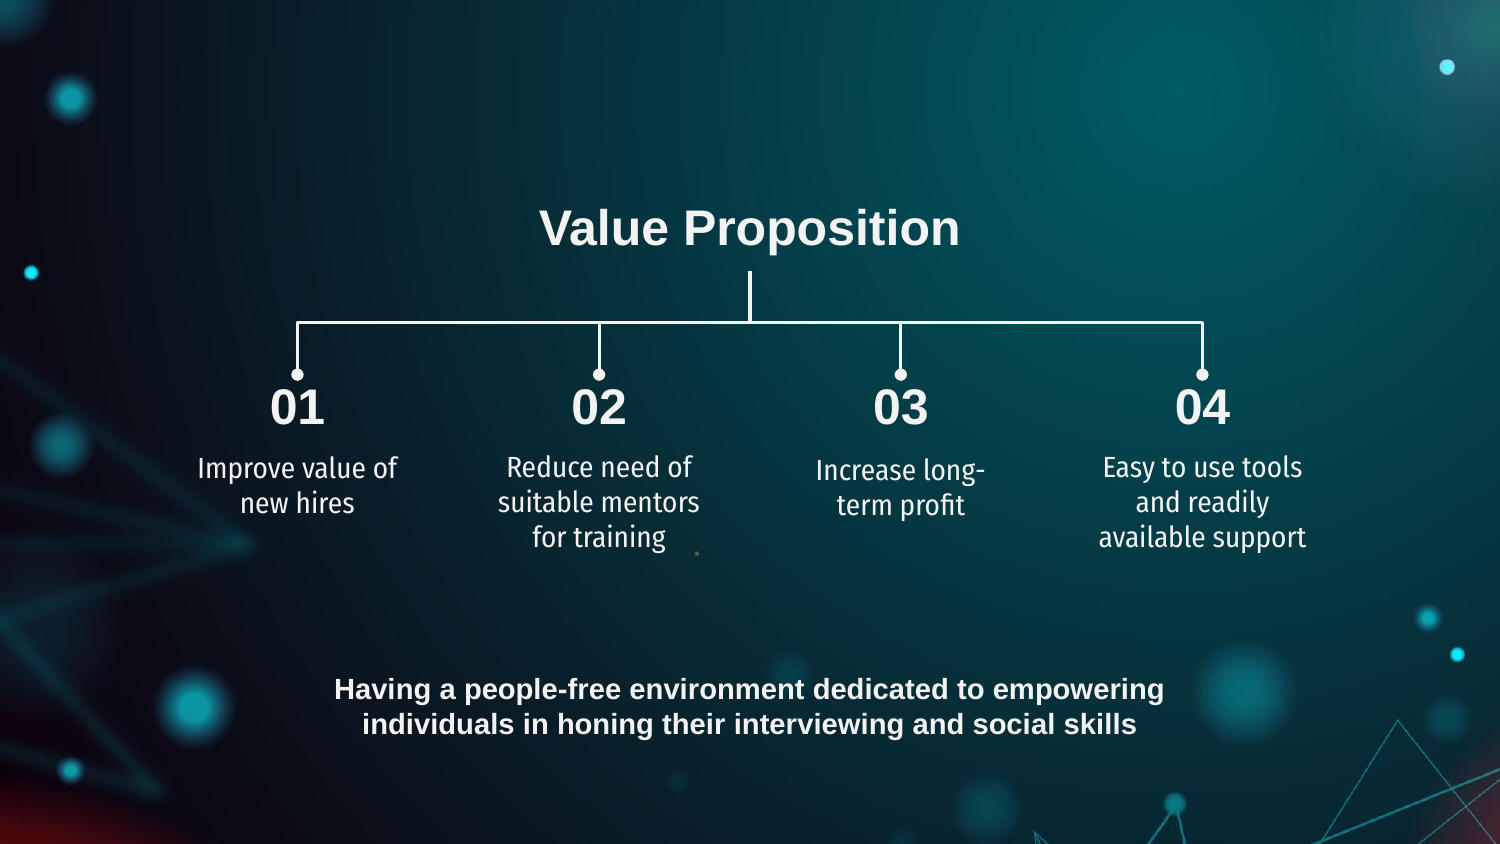

#
Value Proposition
01
Improve value of new hires
02
Reduce need of suitable mentors for training
03
Increase long-term profit
04
Easy to use tools and readily available support
Having a people-free environment dedicated to empowering individuals in honing their interviewing and social skills